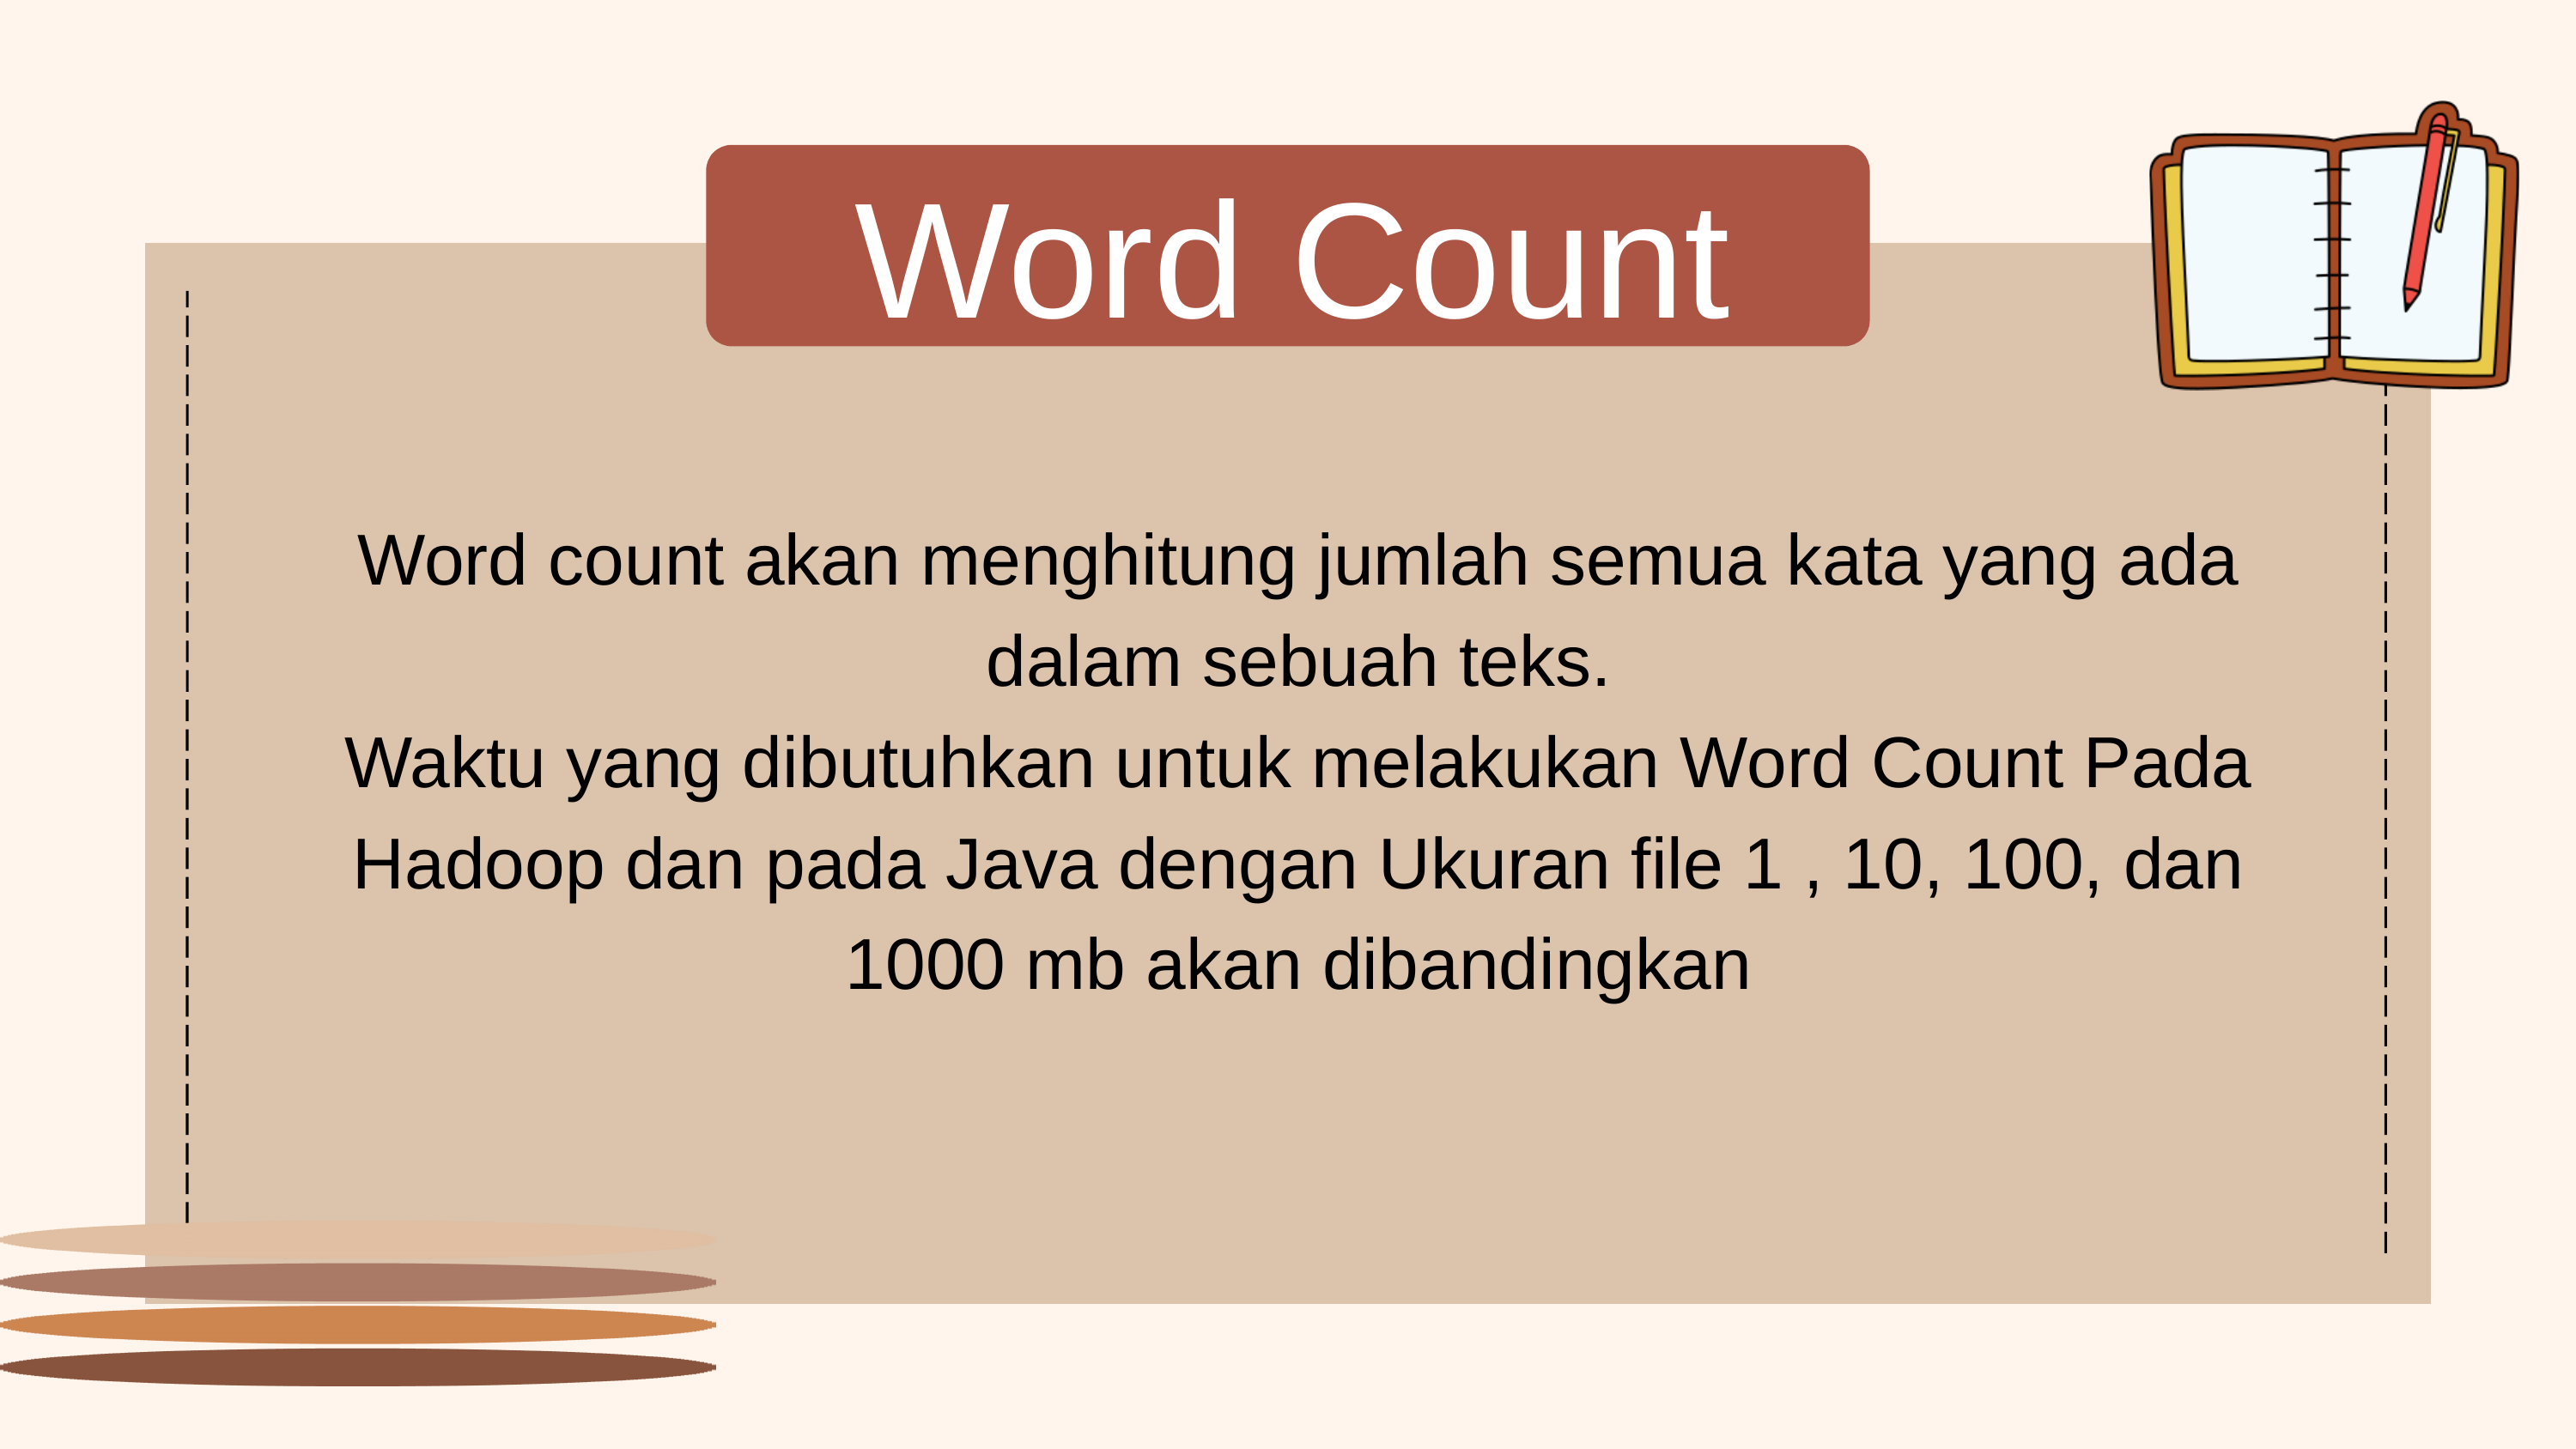

Word Count

Word count akan menghitung jumlah semua kata yang ada dalam sebuah teks.
Waktu yang dibutuhkan untuk melakukan Word Count Pada Hadoop dan pada Java dengan Ukuran file 1 , 10, 100, dan 1000 mb akan dibandingkan